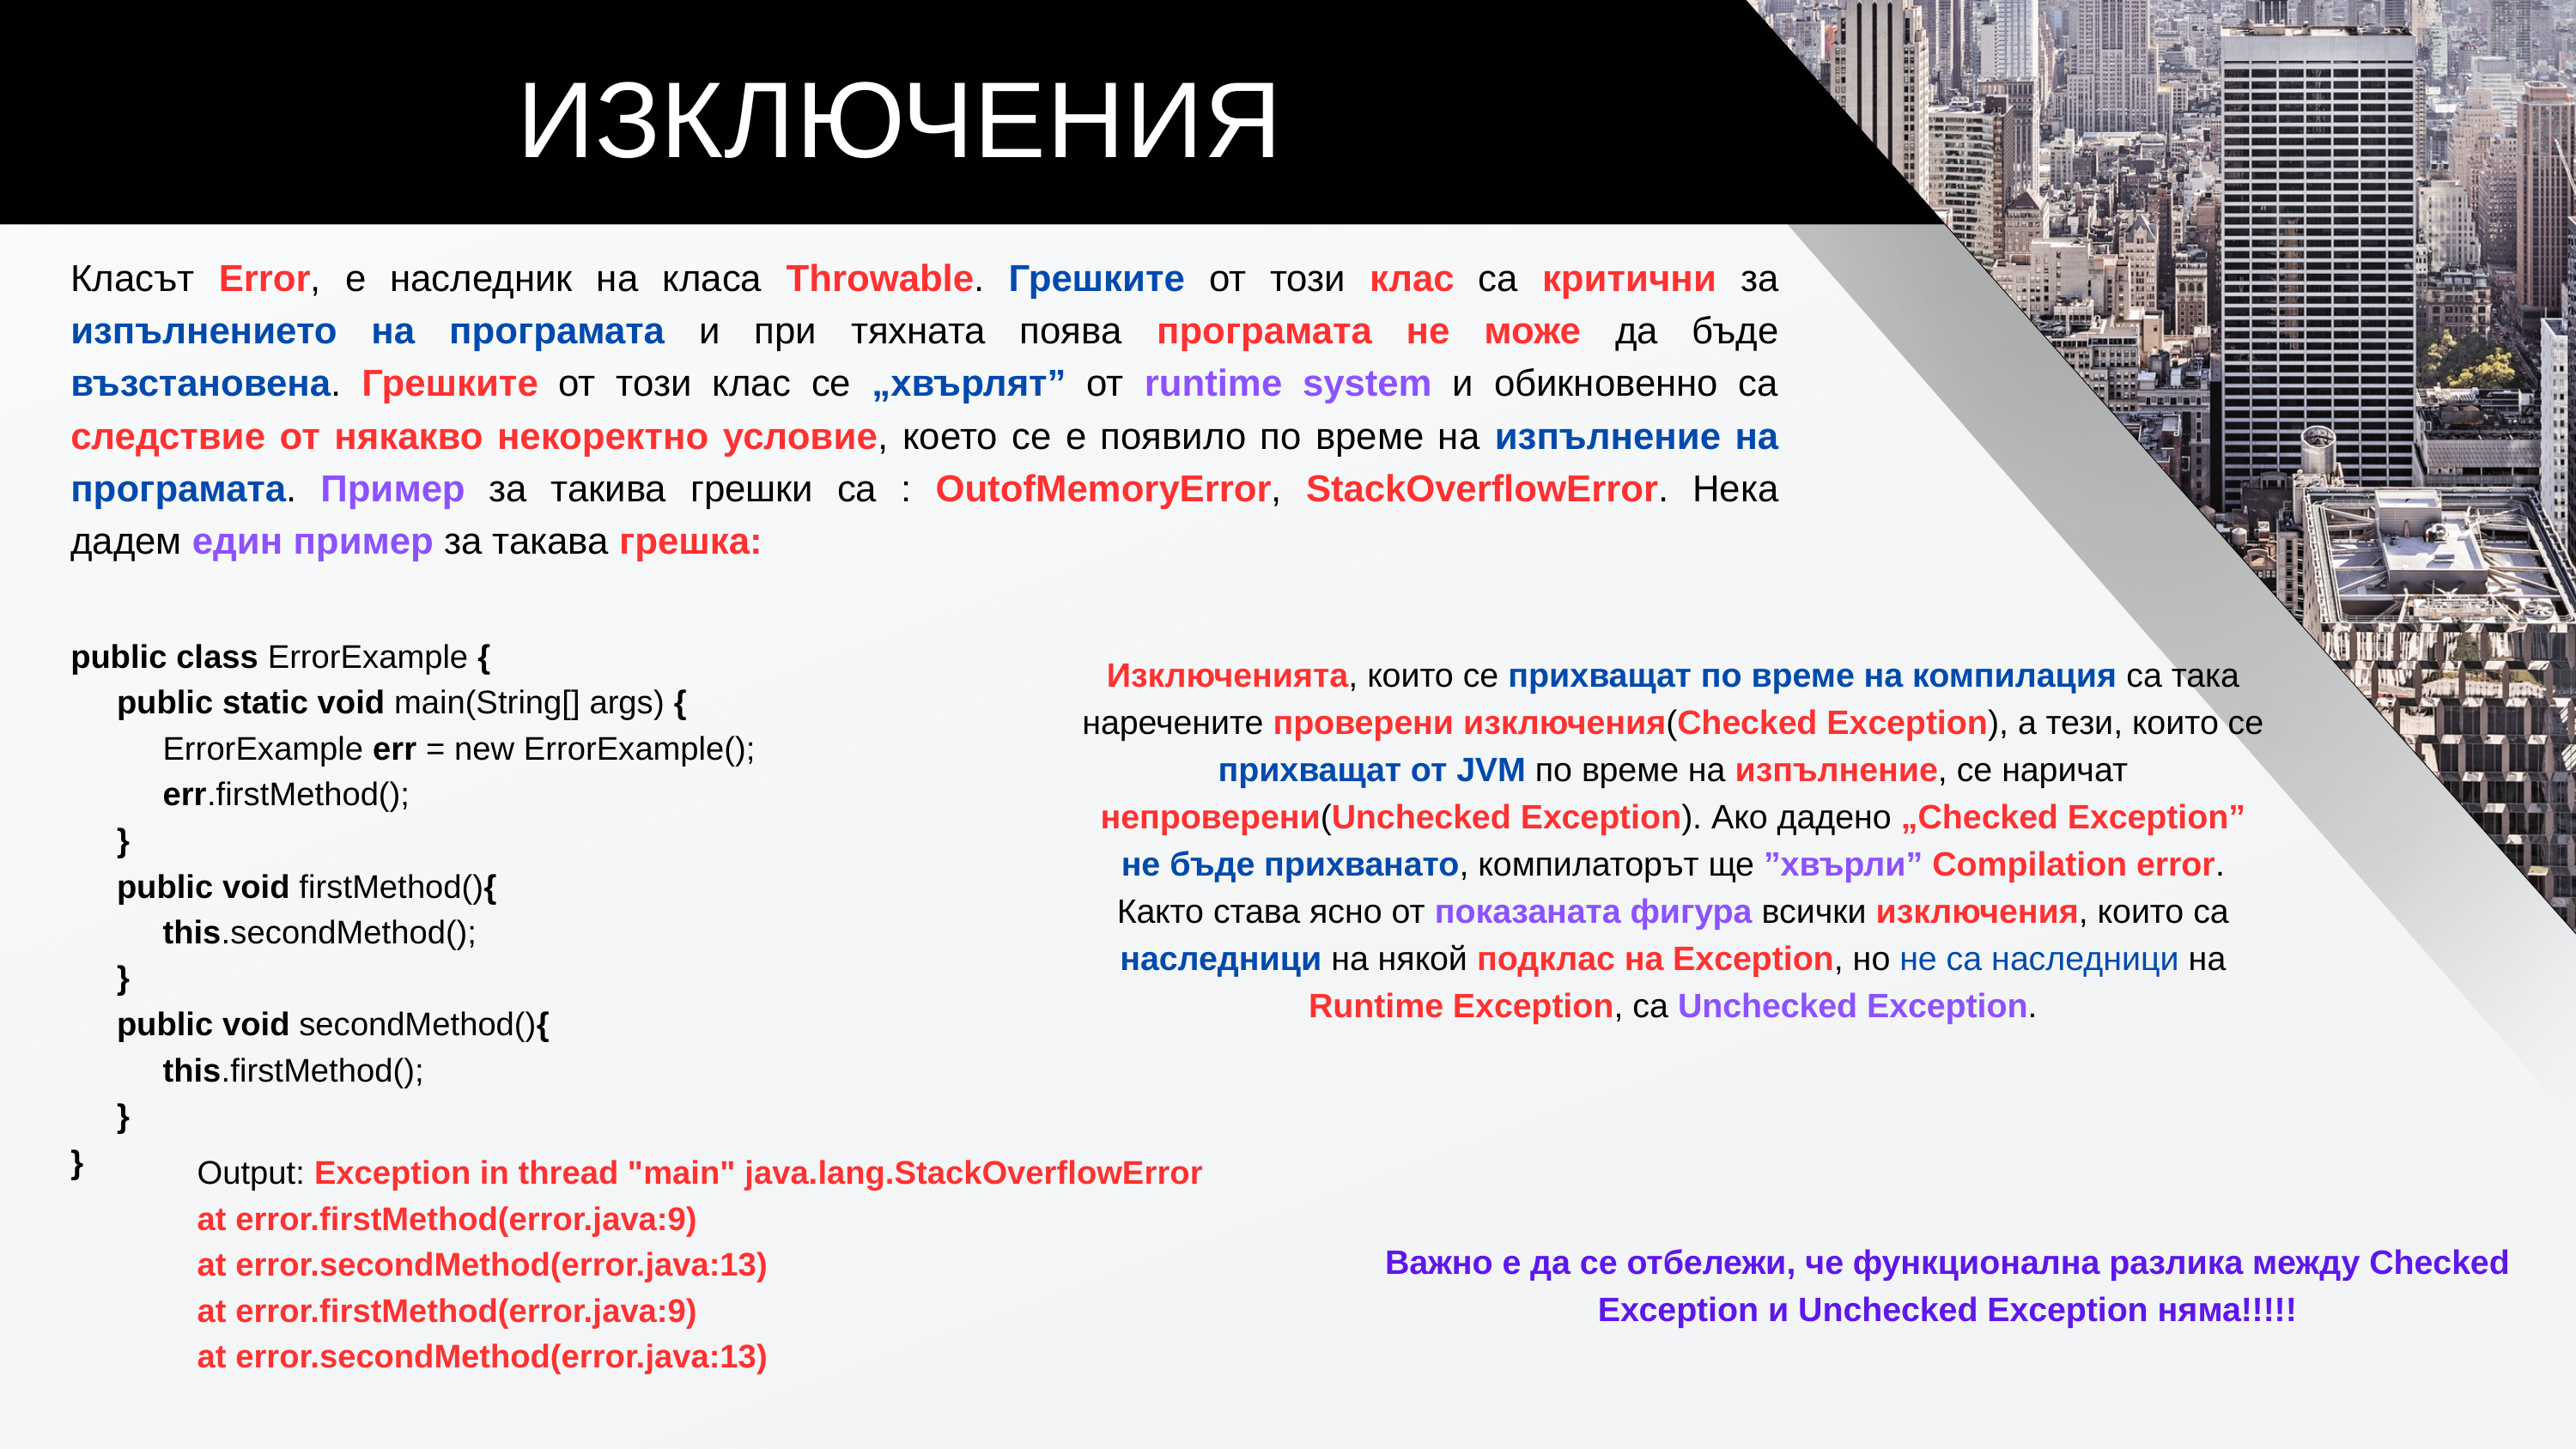

ИЗКЛЮЧЕНИЯ
Класът Error, е наследник на класа Throwable. Грешките от този клас са критични за изпълнението на програмата и при тяхната поява програмата не може да бъде възстановена. Грешките от този клас се „хвърлят” от runtime system и обикновенно са следствие от някакво некоректно условие, което се е появило по време на изпълнение на програмата. Пример за такива грешки са : OutofMemoryError, StackOverflowError. Нека дадем един пример за такава грешка:

public class ErrorExample {
     public static void main(String[] args) {
          ErrorExample err = new ErrorExample();
          err.firstMethod();
     }
     public void firstMethod(){
          this.secondMethod();
     }
     public void secondMethod(){
          this.firstMethod();
     }
}
Изключенията, които се прихващат по време на компилация са така наречените проверени изключения(Checked Exception), a тези, които се прихващат от JVM по време на изпълнение, се наричат непроверени(Unchecked Exception). Ако дадено „Checked Exception” не бъде прихванато, компилаторът ще ”хвърли” Compilation error. Както става ясно от показаната фигура всички изключения, които са наследници на някой подклас на Exception, но не са наследници на Runtime Exception, са Unchecked Exception.
Output: Exception in thread "main" java.lang.StackOverflowError
at error.firstMethod(error.java:9)
at error.secondMethod(error.java:13)
at error.firstMethod(error.java:9)
at error.secondMethod(error.java:13)

Важно е да се отбележи, че функционална разлика между Checked Exception и Unchecked Exception няма!!!!!